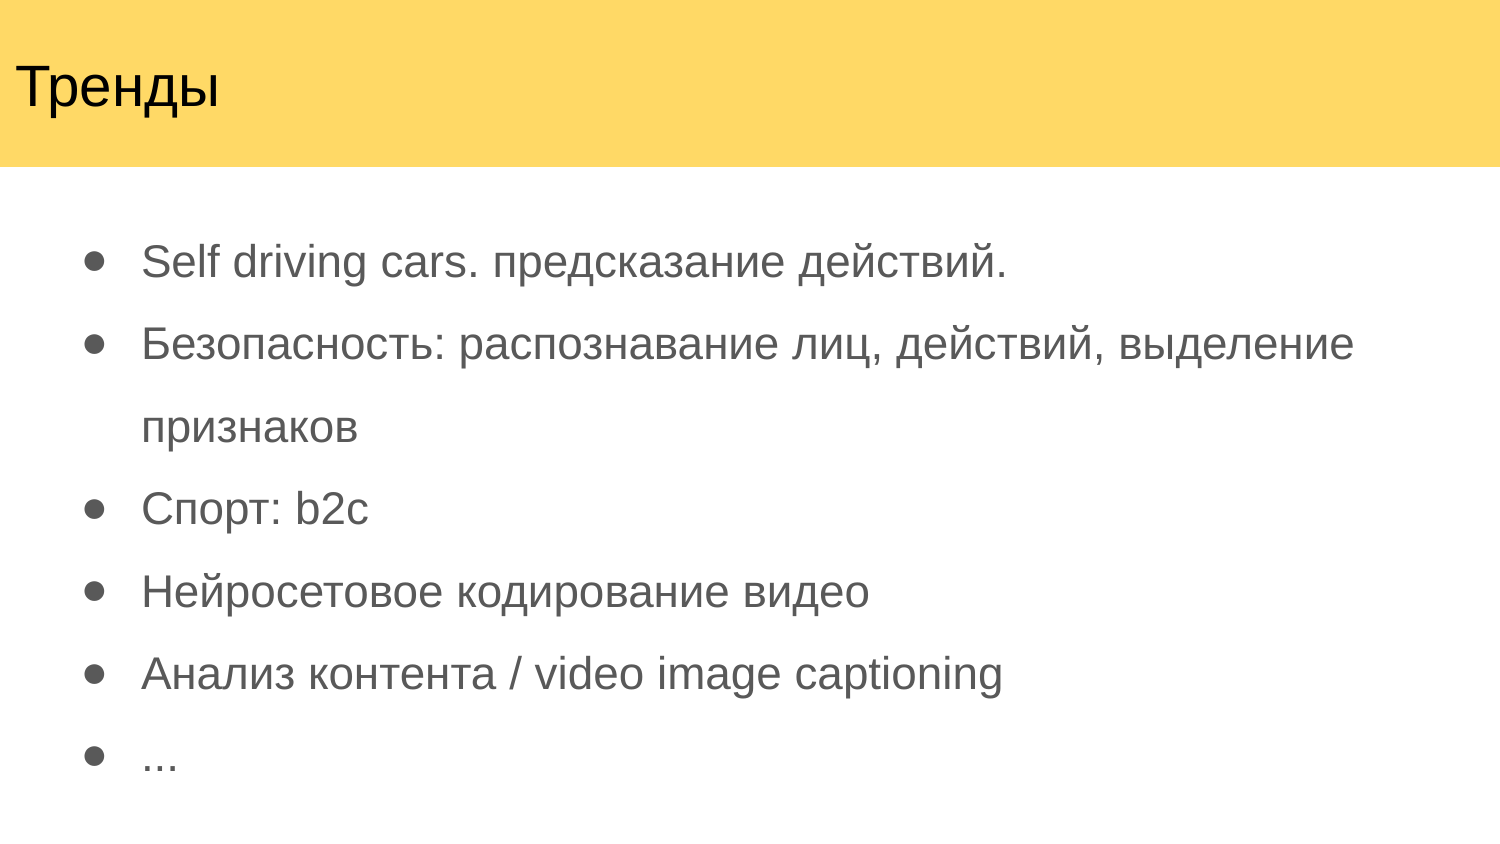

# Тренды
Self driving cars. предсказание действий.
Безопасность: распознавание лиц, действий, выделение признаков
Спорт: b2c
Нейросетовое кодирование видео
Анализ контента / video image captioning
...